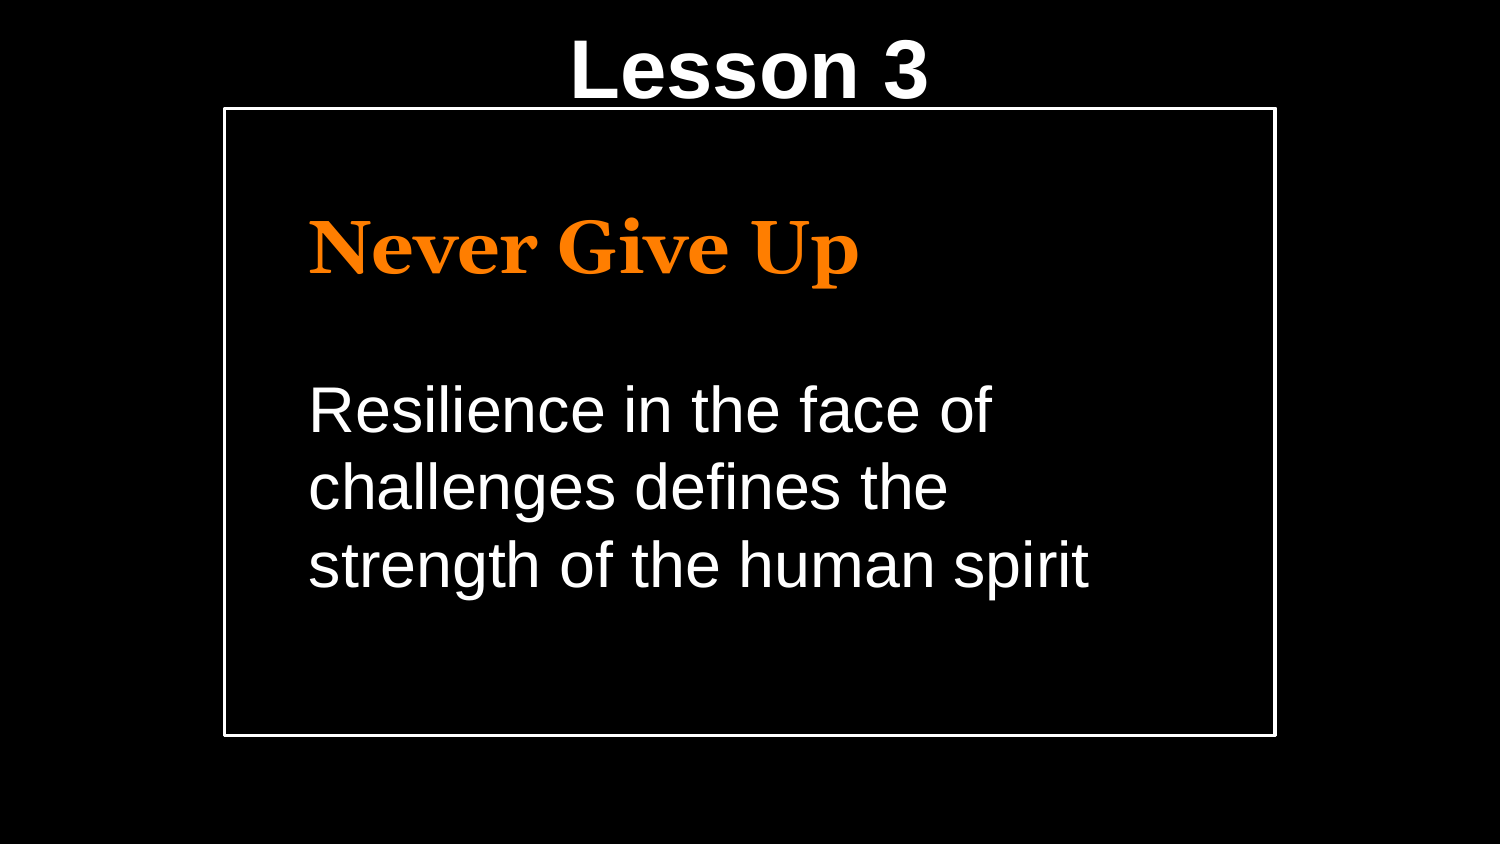

Lesson 3
Never Give Up
# Resilience in the face of challenges defines the strength of the human spirit